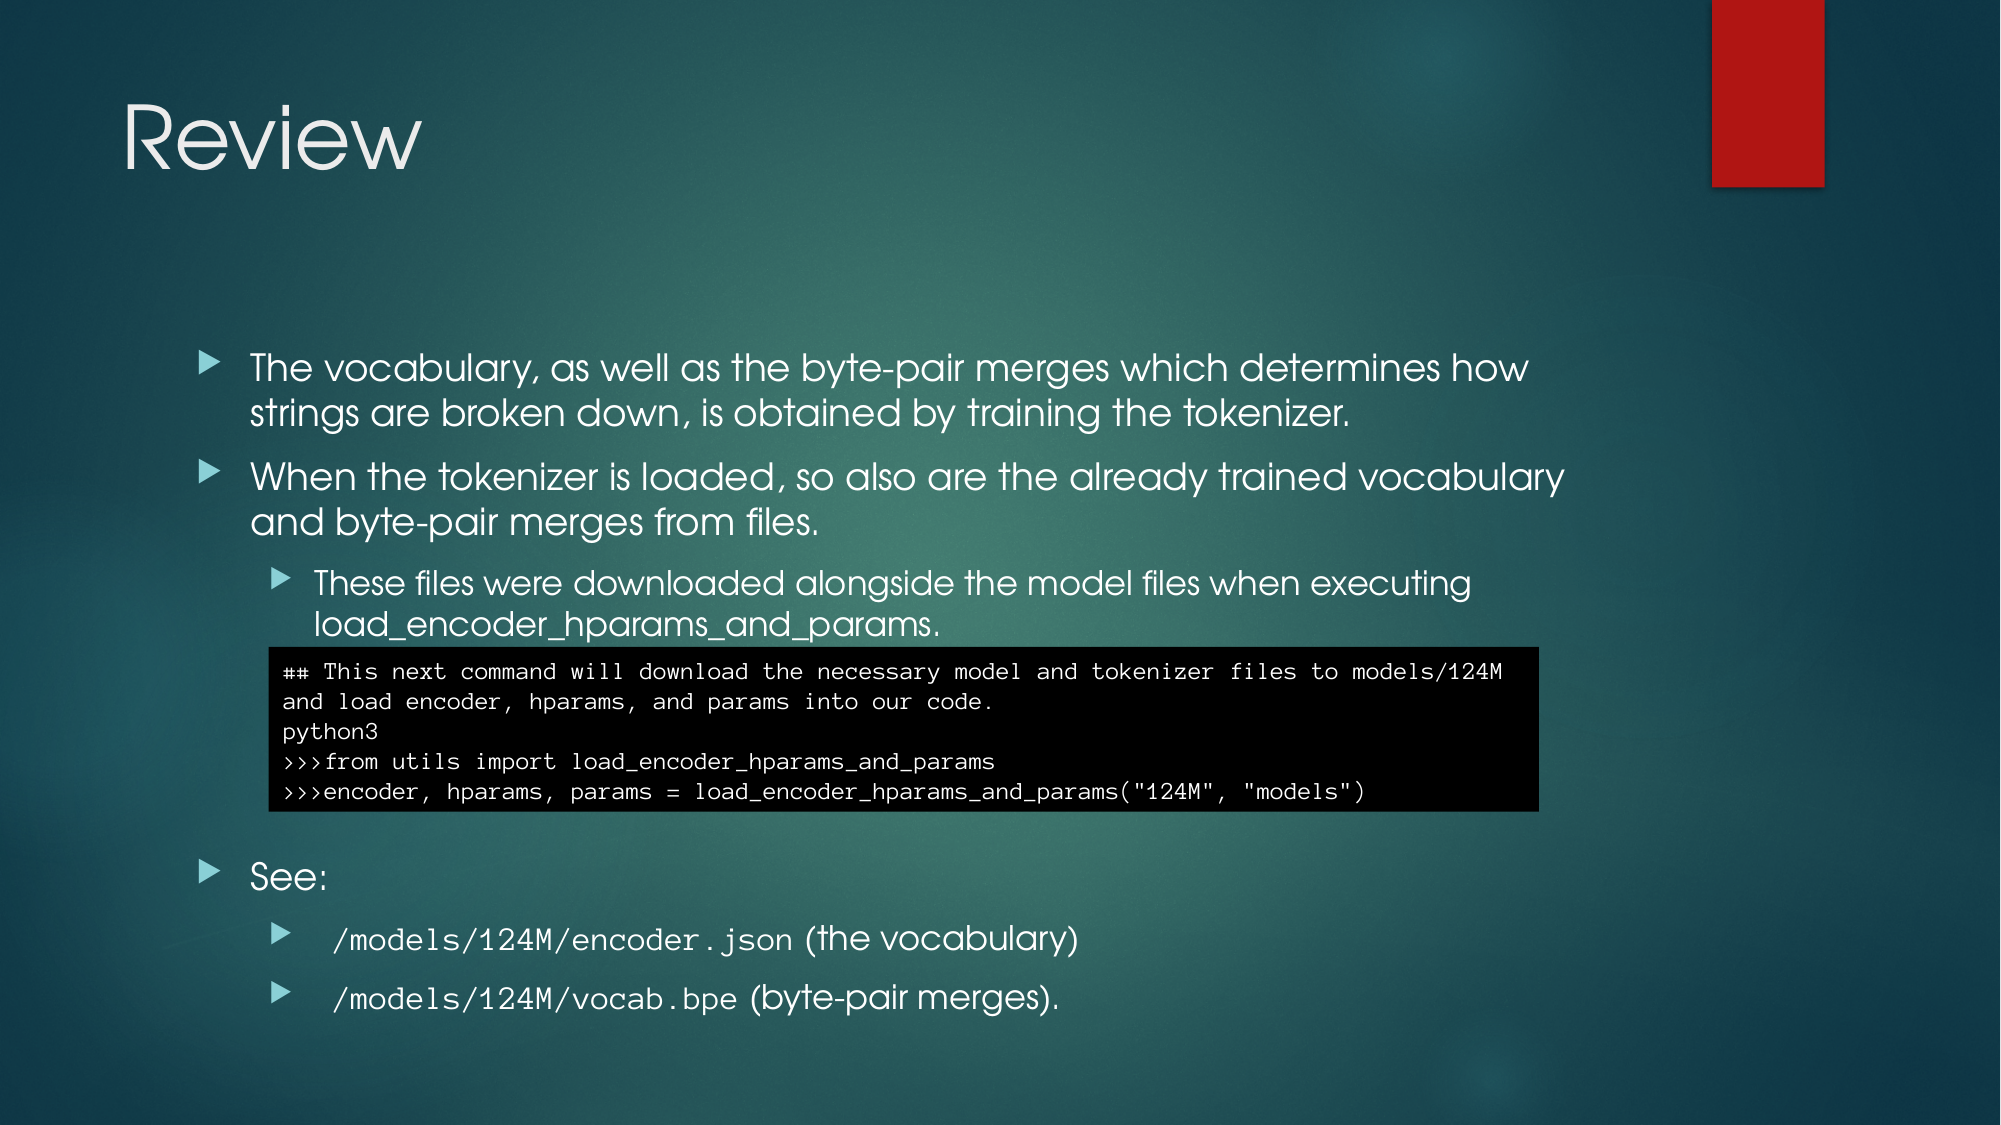

# Review
The vocabulary, as well as the byte-pair merges which determines how strings are broken down, is obtained by training the tokenizer.
When the tokenizer is loaded, so also are the already trained vocabulary and byte-pair merges from files.
These files were downloaded alongside the model files when executing load_encoder_hparams_and_params.

See:
 /models/124M/encoder.json (the vocabulary)
 /models/124M/vocab.bpe (byte-pair merges).
## This next command will download the necessary model and tokenizer files to models/124M and load encoder, hparams, and params into our code.
python3
>>>from utils import load_encoder_hparams_and_params
>>>encoder, hparams, params = load_encoder_hparams_and_params("124M", "models")